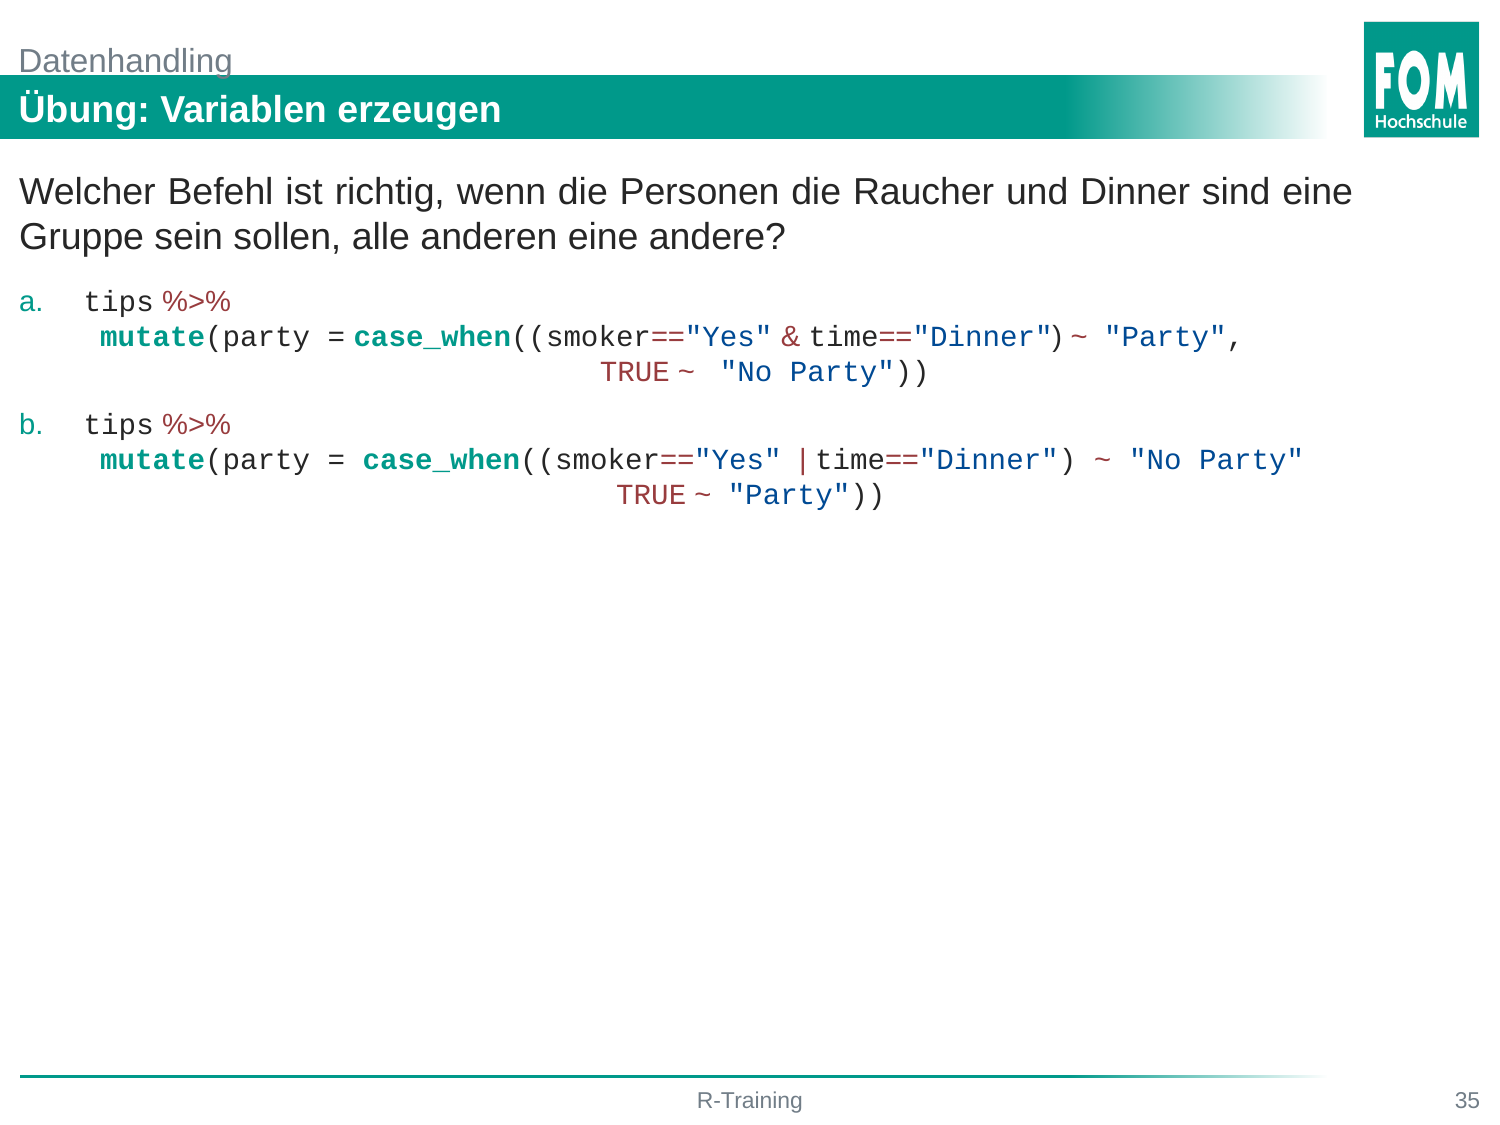

# Datenhandling
Übung: Variablen erzeugen

Welcher Befehl ist richtig, wenn die Personen die Raucher und Dinner sind eine Gruppe sein sollen, alle anderen eine andere?
 tips %>%
   mutate(party = case_when((smoker=="Yes" & time=="Dinner") ~  "Party",  			         TRUE ~   "No Party"))
 tips %>%
   mutate(party = case_when((smoker=="Yes" | time=="Dinner") ~ "No Party"
			           TRUE ~  "Party"))

R-Training
35